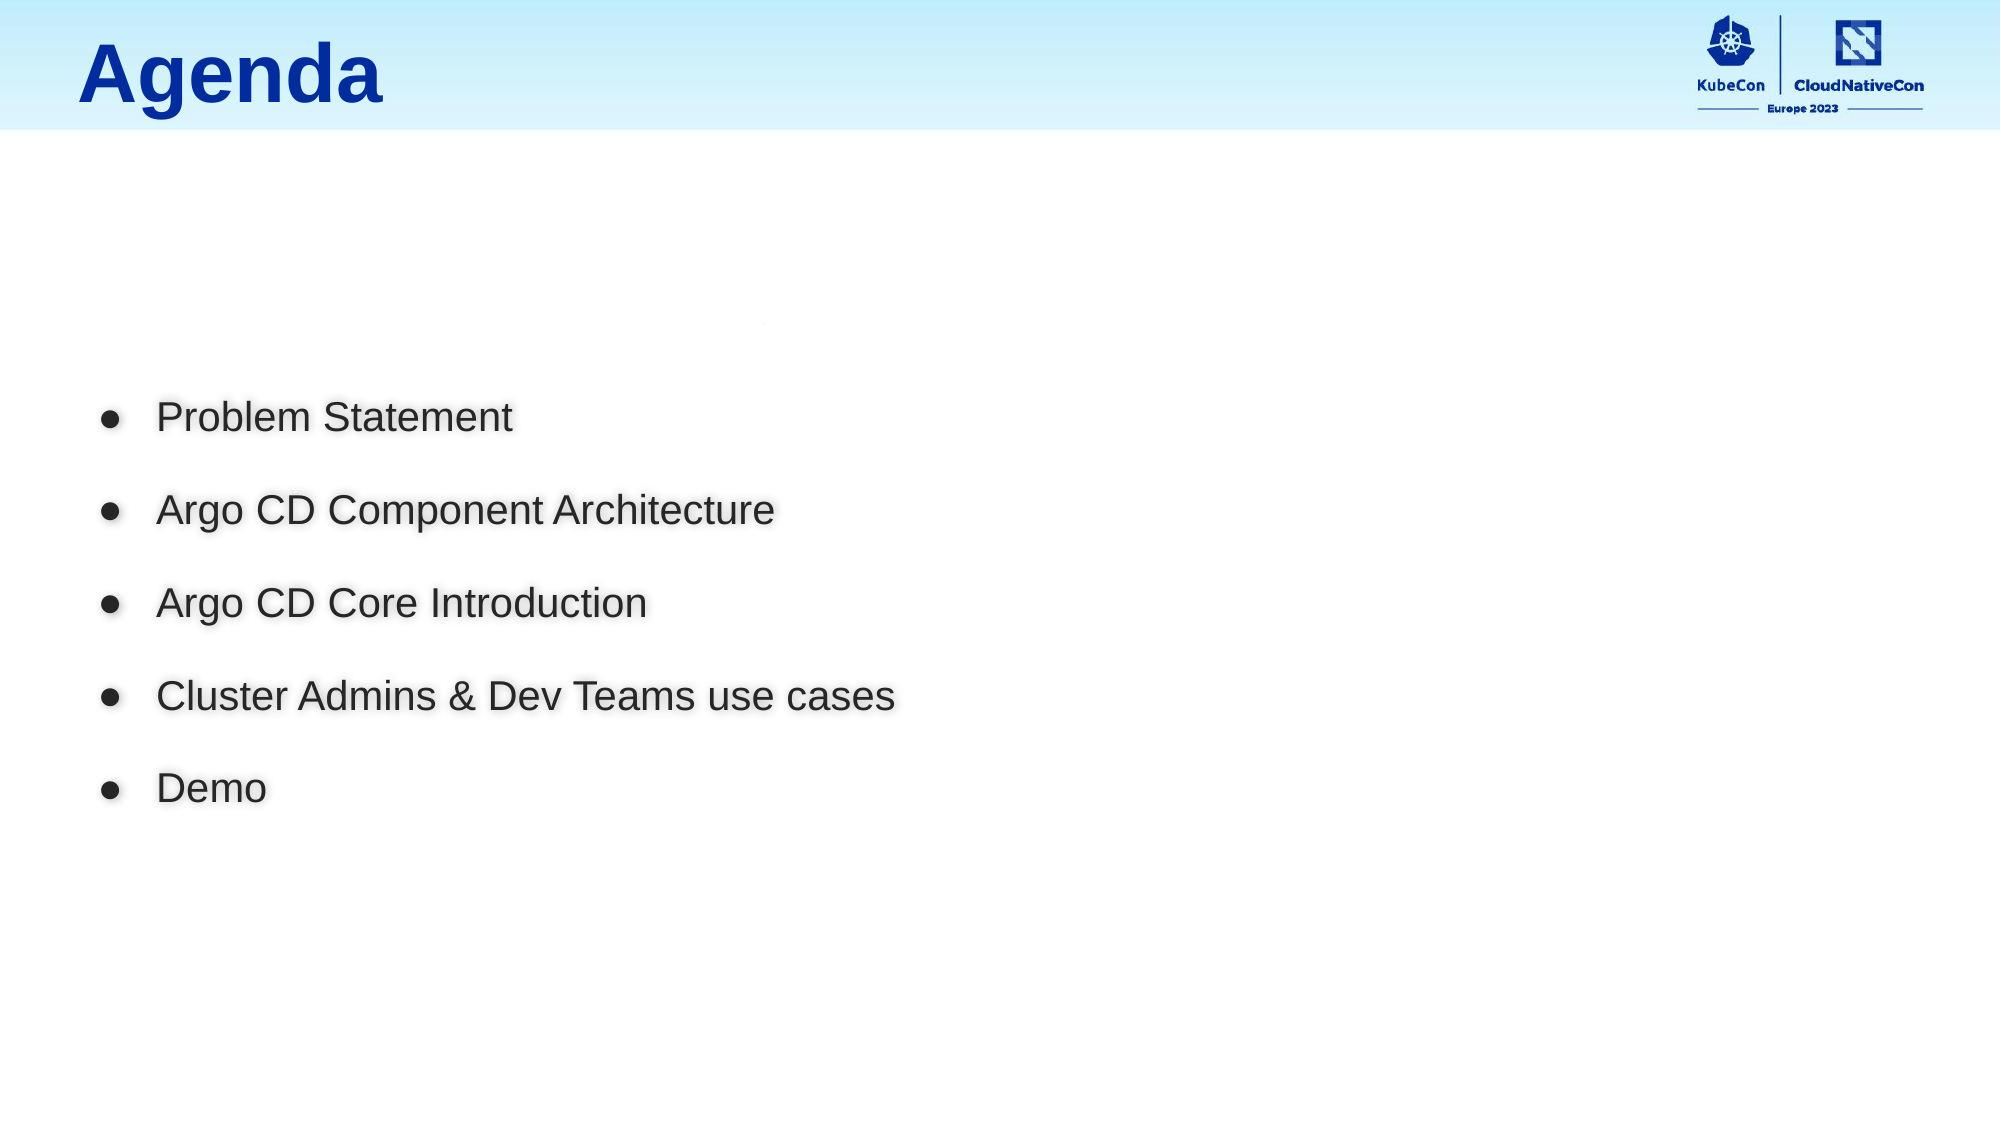

Agenda
Problem Statement
Argo CD Component Architecture
Argo CD Core Introduction
Cluster Admins & Dev Teams use cases
Demo